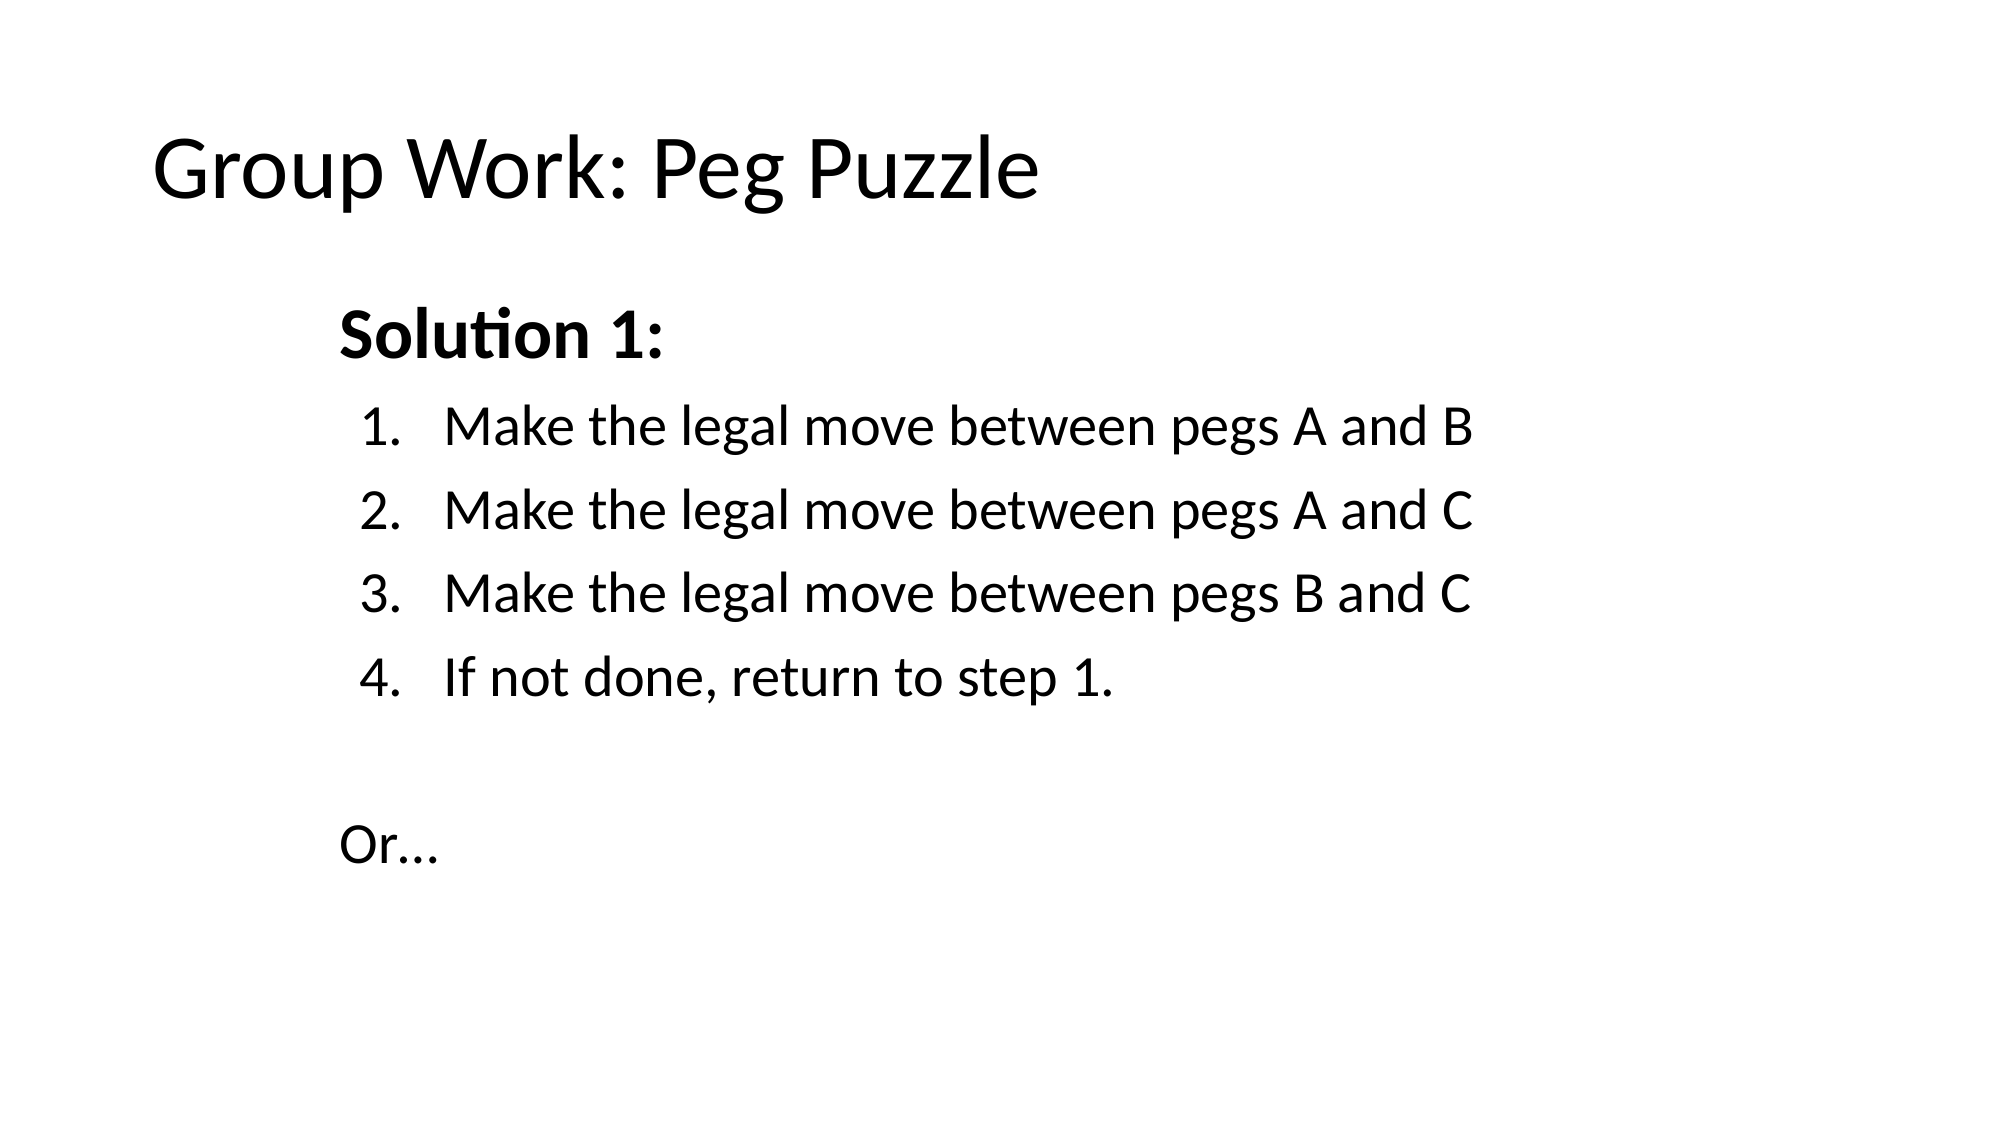

# Group Work: Peg Puzzle
Solution 1:
Make the legal move between pegs A and B
Make the legal move between pegs A and C
Make the legal move between pegs B and C
If not done, return to step 1.

Or…